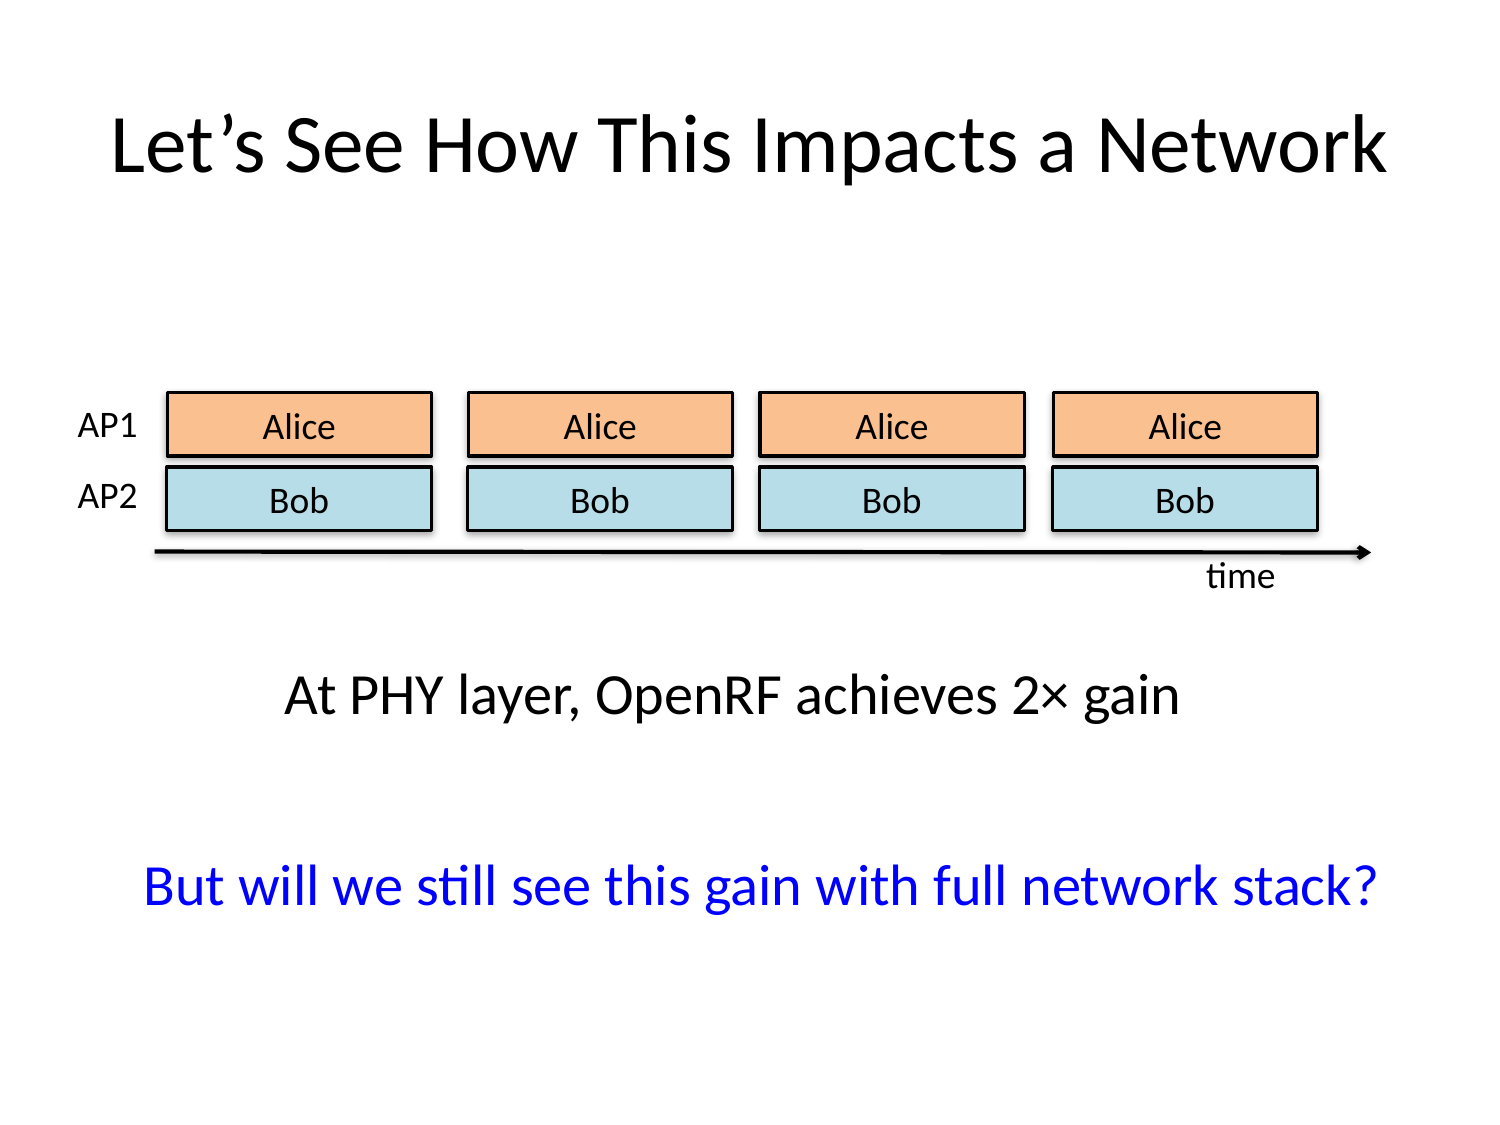

# Let’s See How This Impacts a Network
AP1
Alice
Alice
Alice
Alice
AP2
Bob
Bob
Bob
Bob
time
At PHY layer, OpenRF achieves 2× gain
But will we still see this gain with full network stack?